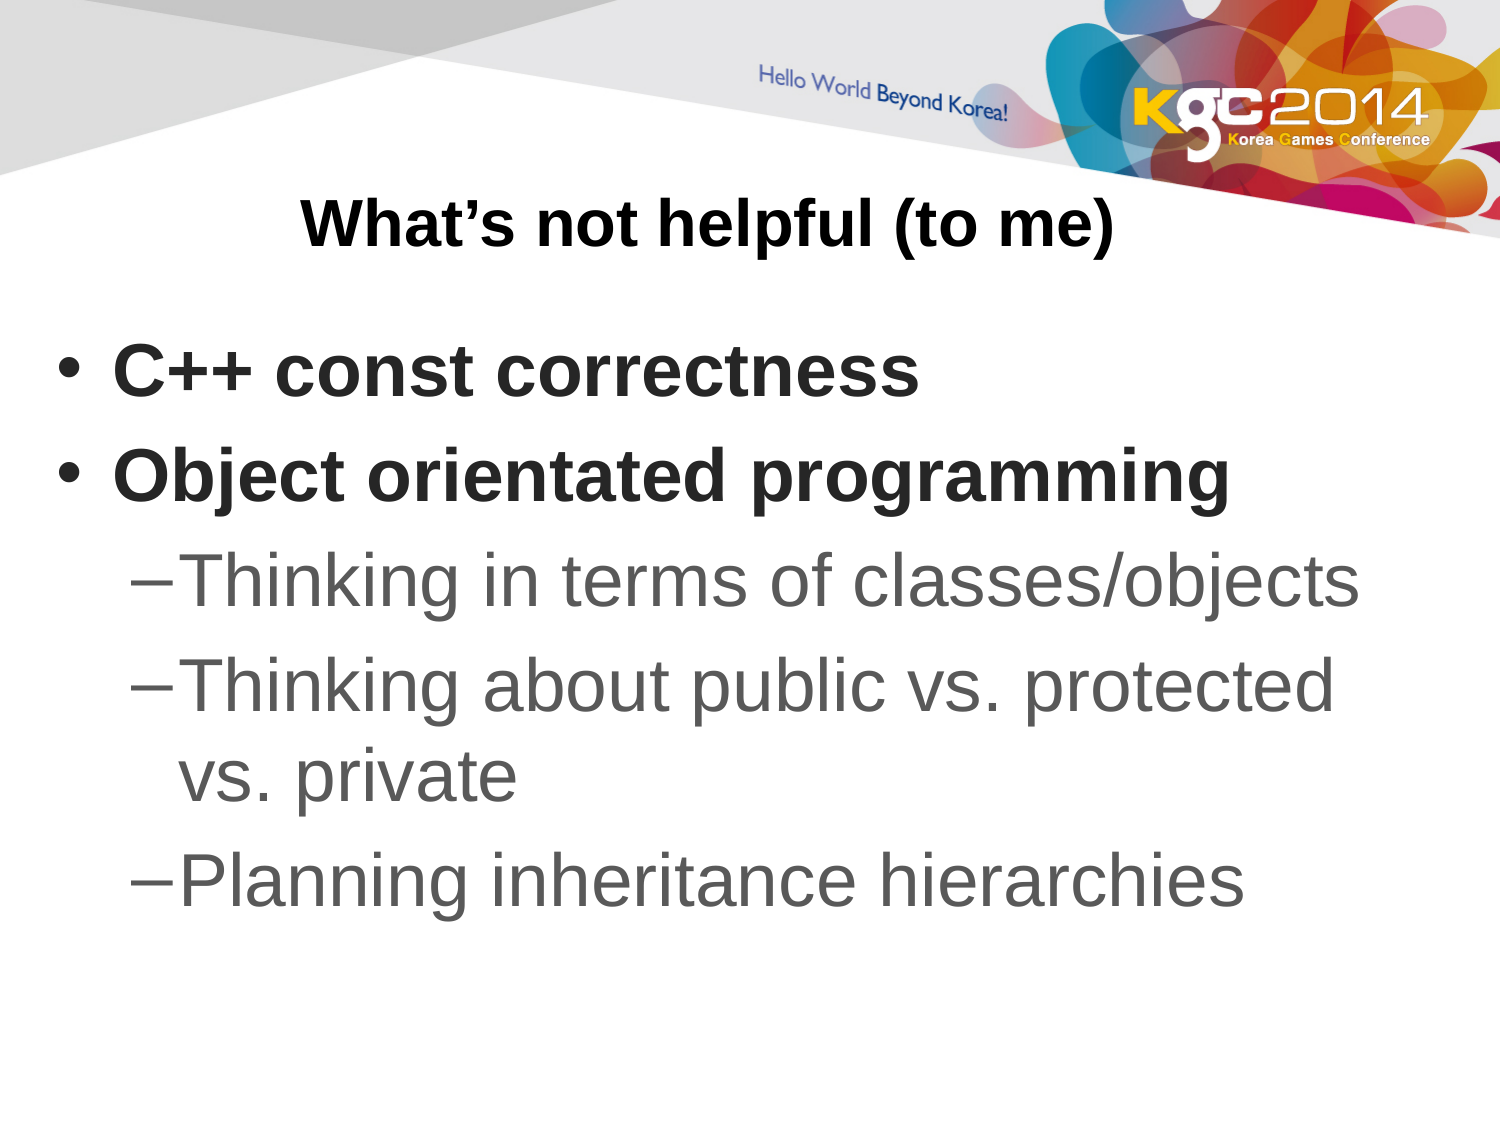

# What’s not helpful (to me)
C++ const correctness
Object orientated programming
Thinking in terms of classes/objects
Thinking about public vs. protected vs. private
Planning inheritance hierarchies